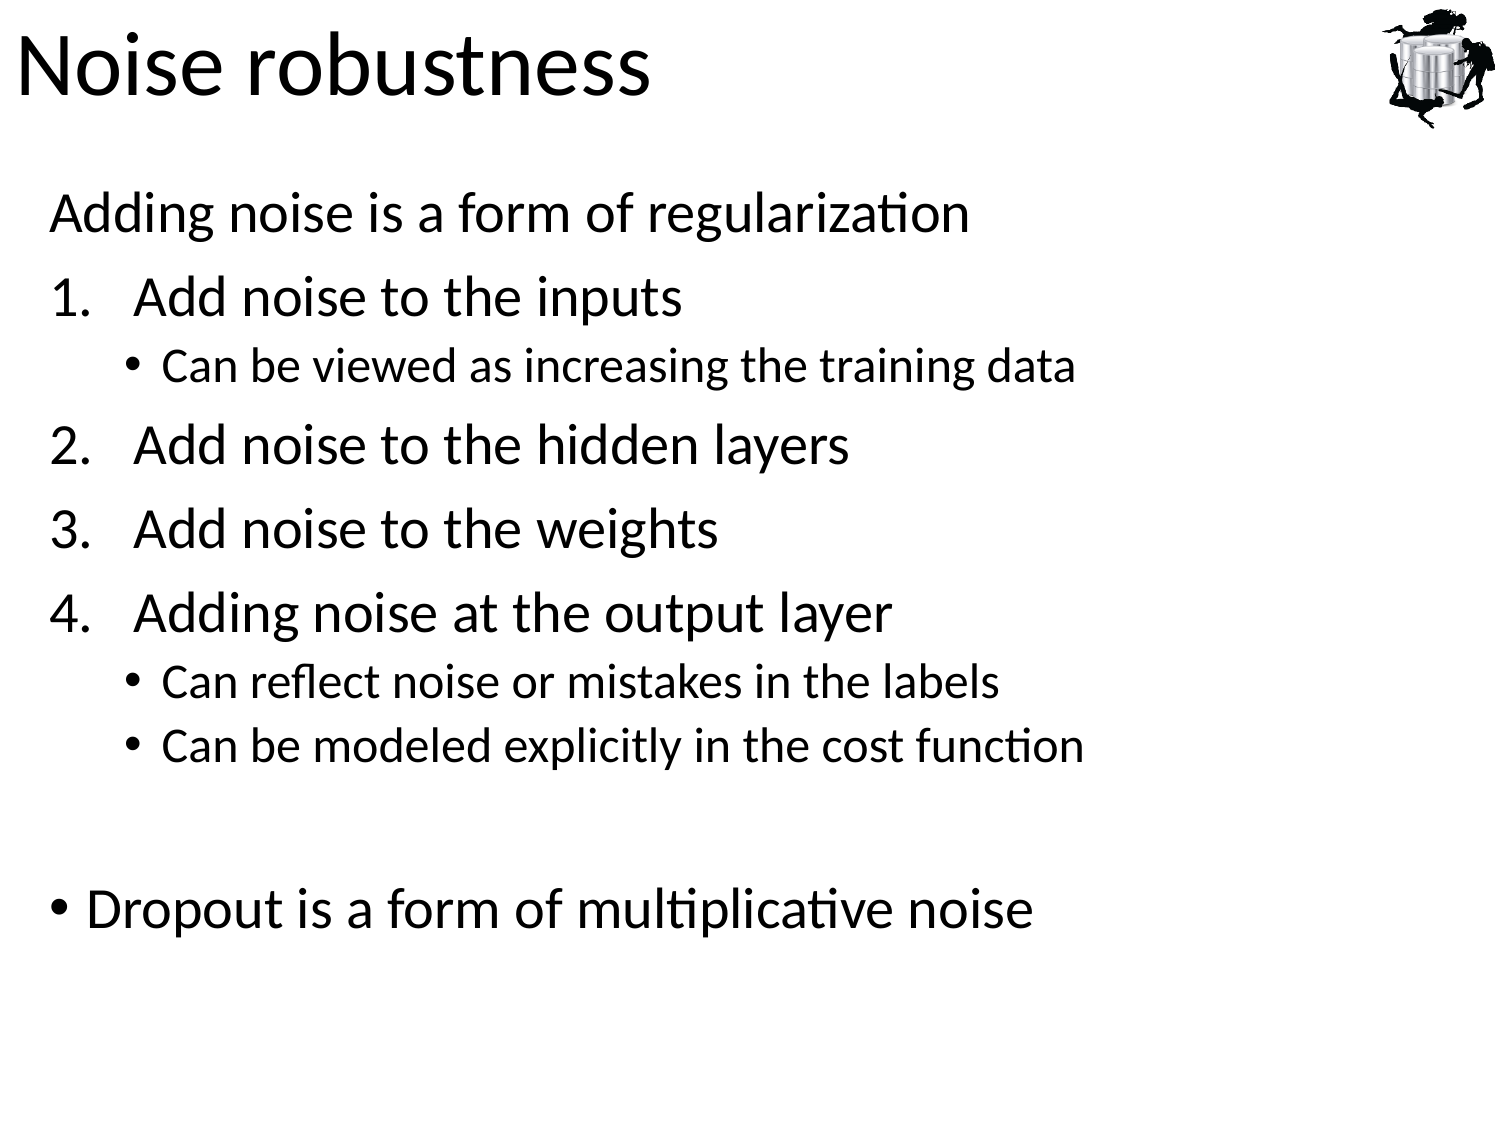

# Noise robustness
Adding noise is a form of regularization
Add noise to the inputs
Can be viewed as increasing the training data
Add noise to the hidden layers
Add noise to the weights
Adding noise at the output layer
Can reflect noise or mistakes in the labels
Can be modeled explicitly in the cost function

Dropout is a form of multiplicative noise